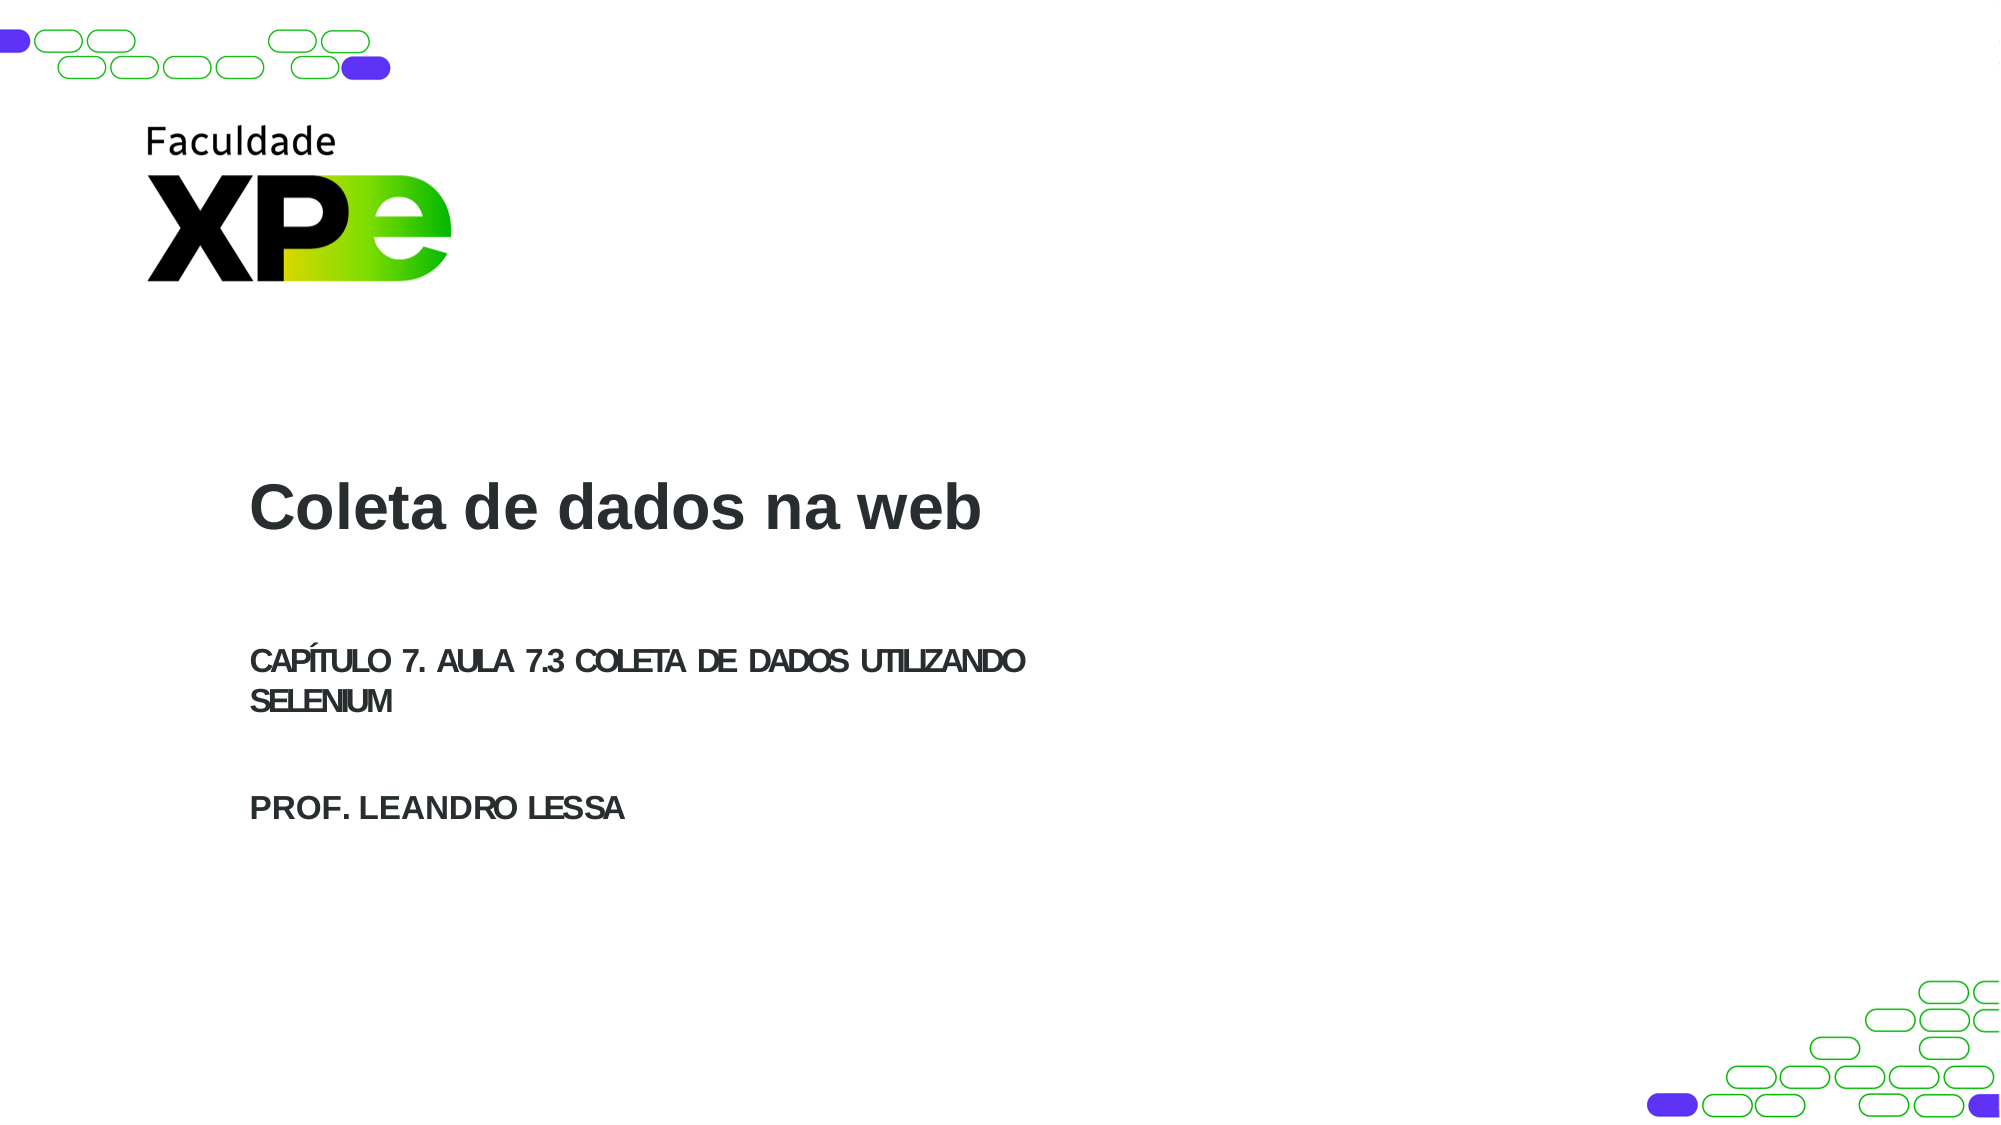

Coleta de dados na web
CAPÍTULO 7. AULA 7.3 COLETA DE DADOS UTILIZANDO SELENIUM

PROF. LEANDRO LESSA